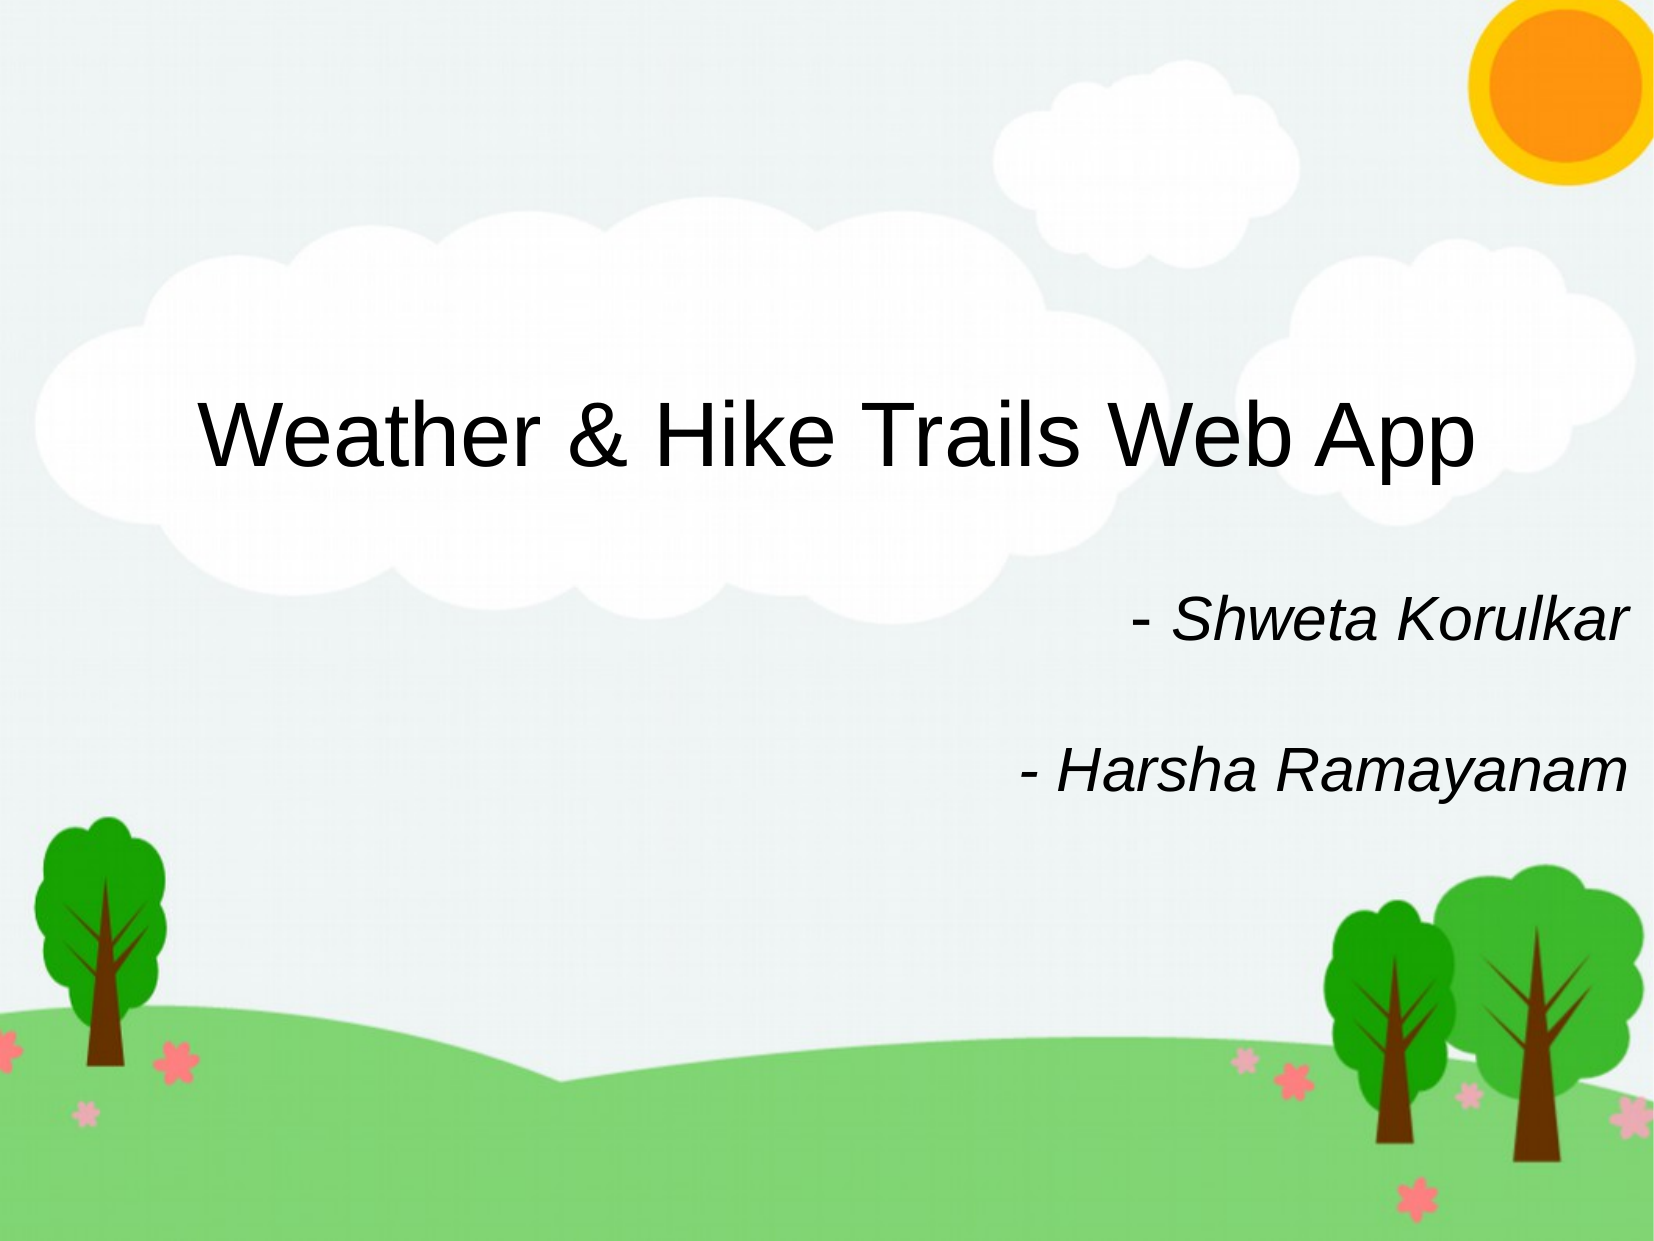

Weather & Hike Trails Web App
- Shweta Korulkar

- Harsha Ramayanam